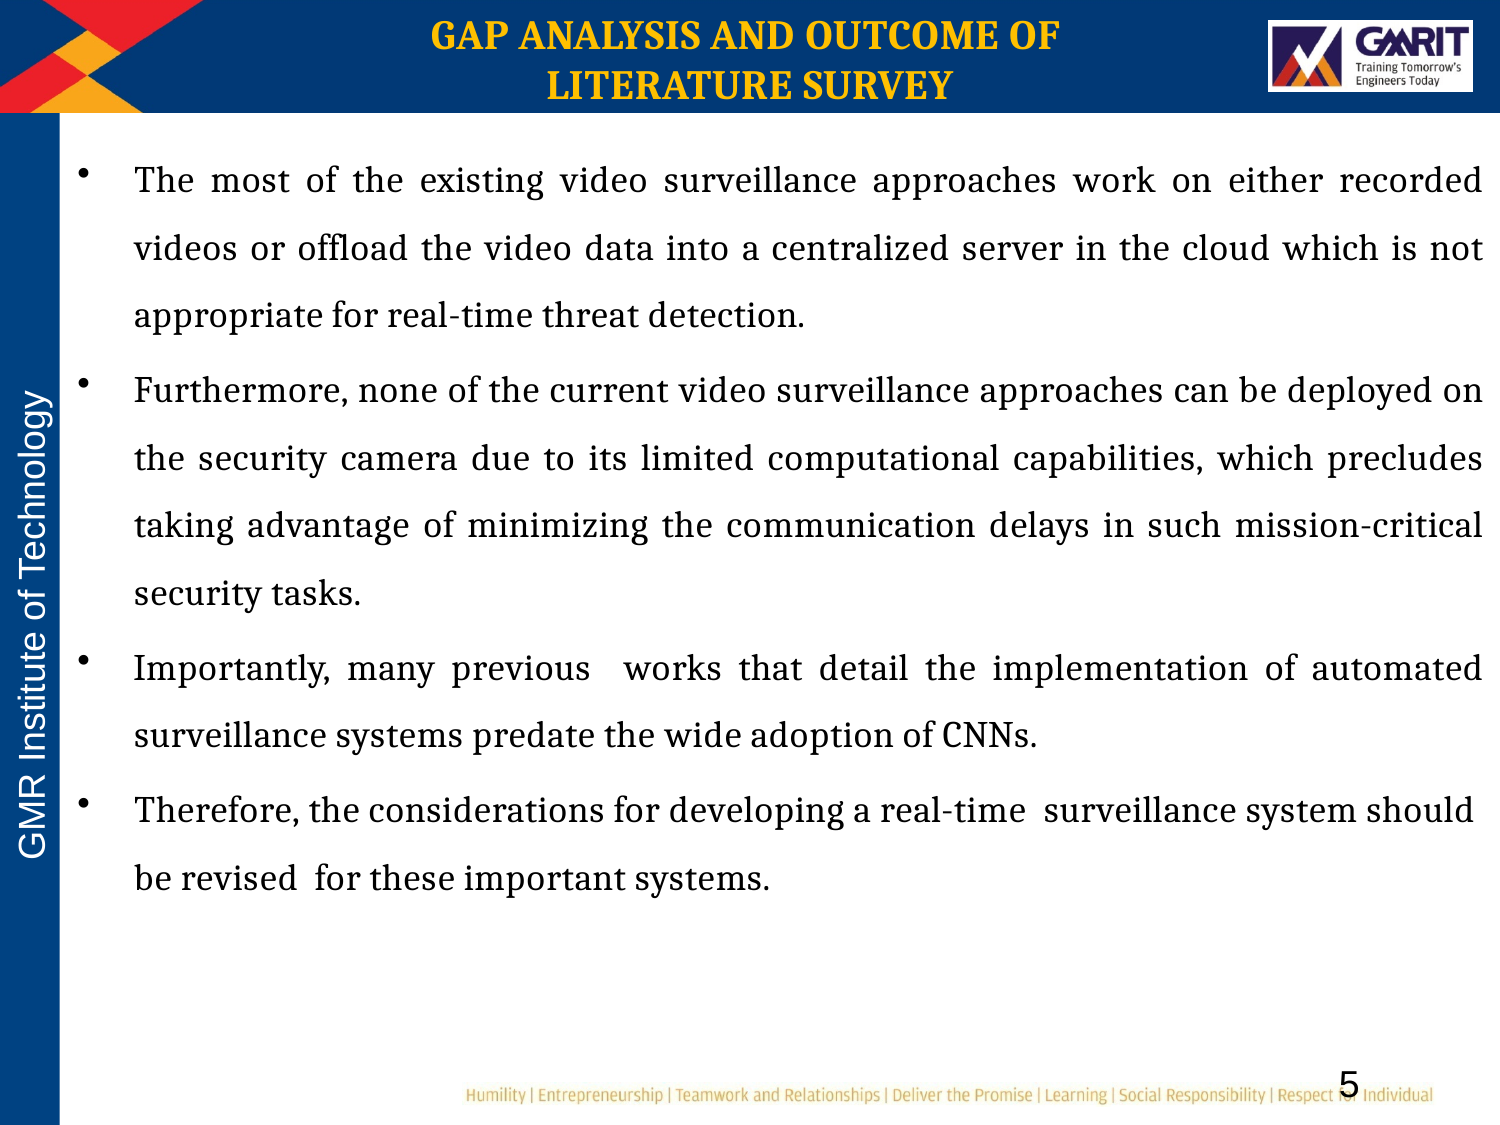

# GAP ANALYSIS AND OUTCOME OF LITERATURE SURVEY
The most of the existing video surveillance approaches work on either recorded videos or offload the video data into a centralized server in the cloud which is not appropriate for real-time threat detection.
Furthermore, none of the current video surveillance approaches can be deployed on the security camera due to its limited computational capabilities, which precludes taking advantage of minimizing the communication delays in such mission-critical security tasks.
Importantly, many previous  works that detail the implementation of automated surveillance systems predate the wide adoption of CNNs.
Therefore, the considerations for developing a real-time  surveillance system should  be revised  for these important systems.
             5